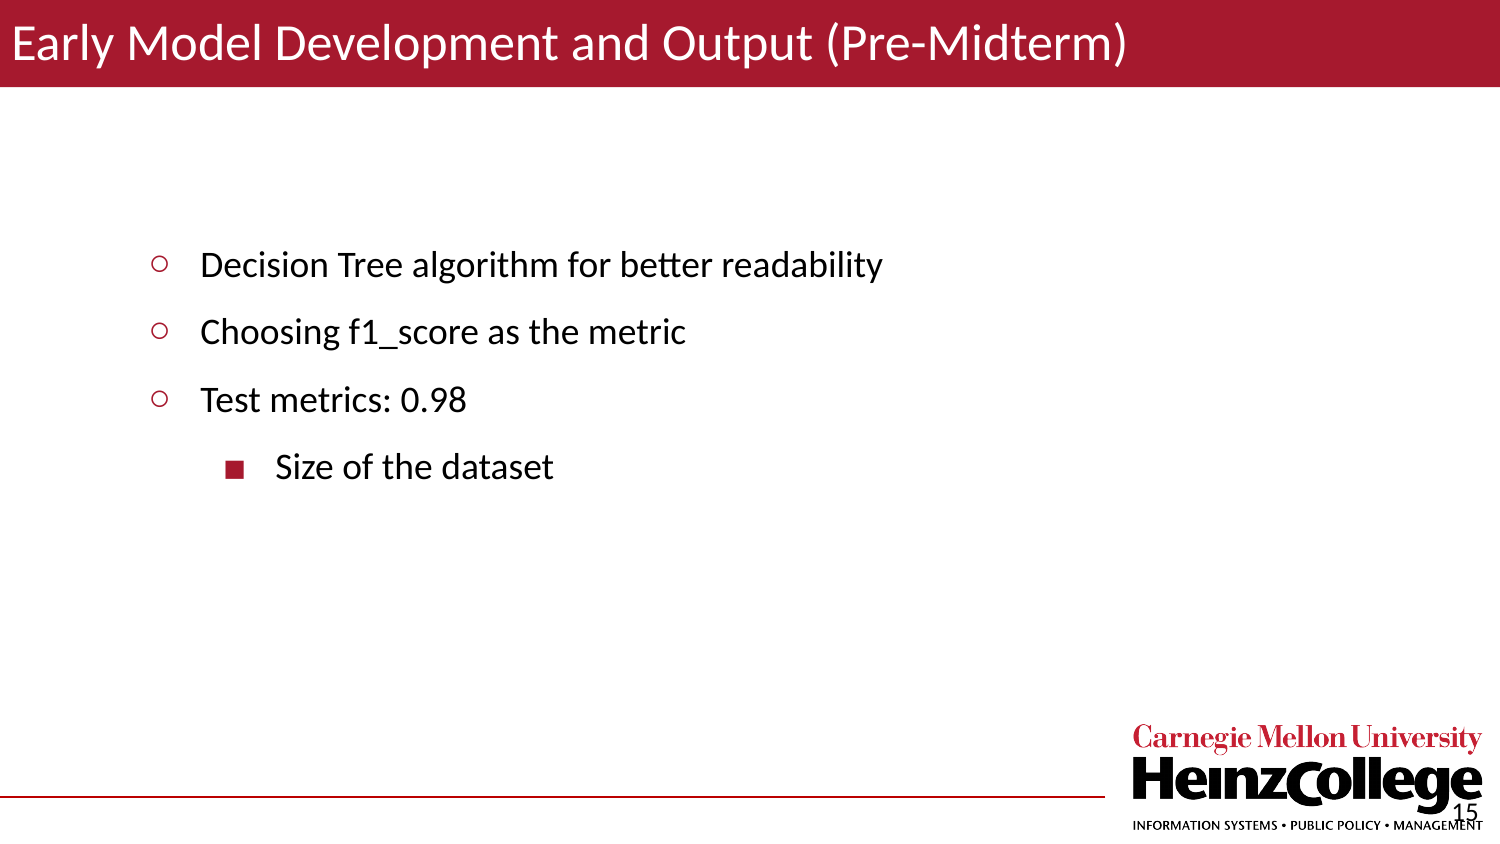

Early Model Development and Output (Pre-Midterm)
Decision Tree algorithm for better readability
Choosing f1_score as the metric
Test metrics: 0.98
Size of the dataset
15